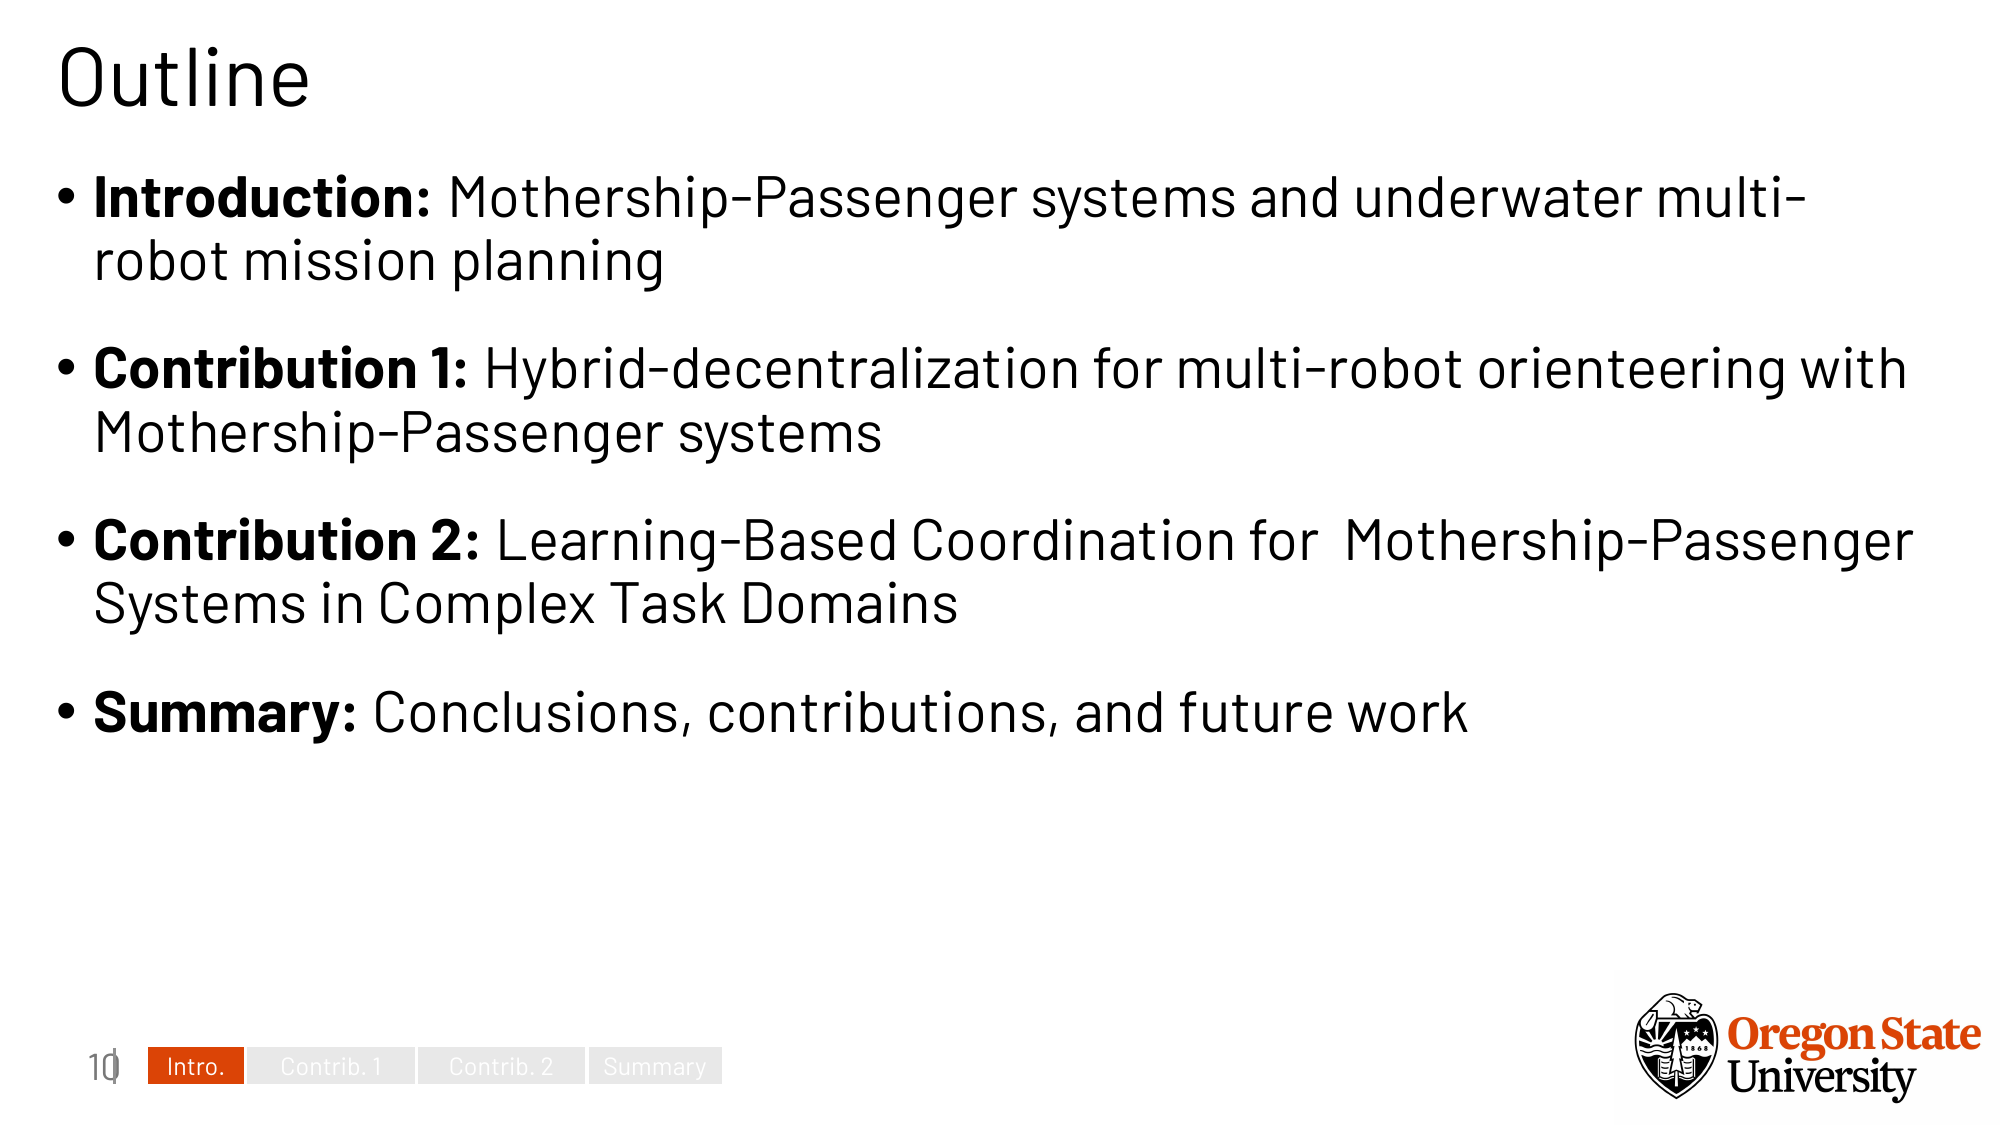

# Outline
Introduction: Mothership-Passenger systems and underwater multi-robot mission planning
Contribution 1: Hybrid-decentralization for multi-robot orienteering with Mothership-Passenger systems
Contribution 2: Learning-Based Coordination for  Mothership-Passenger Systems in Complex Task Domains
Summary: Conclusions, contributions, and future work
10
Intro.
Contrib. 1
Contrib. 2
Summary